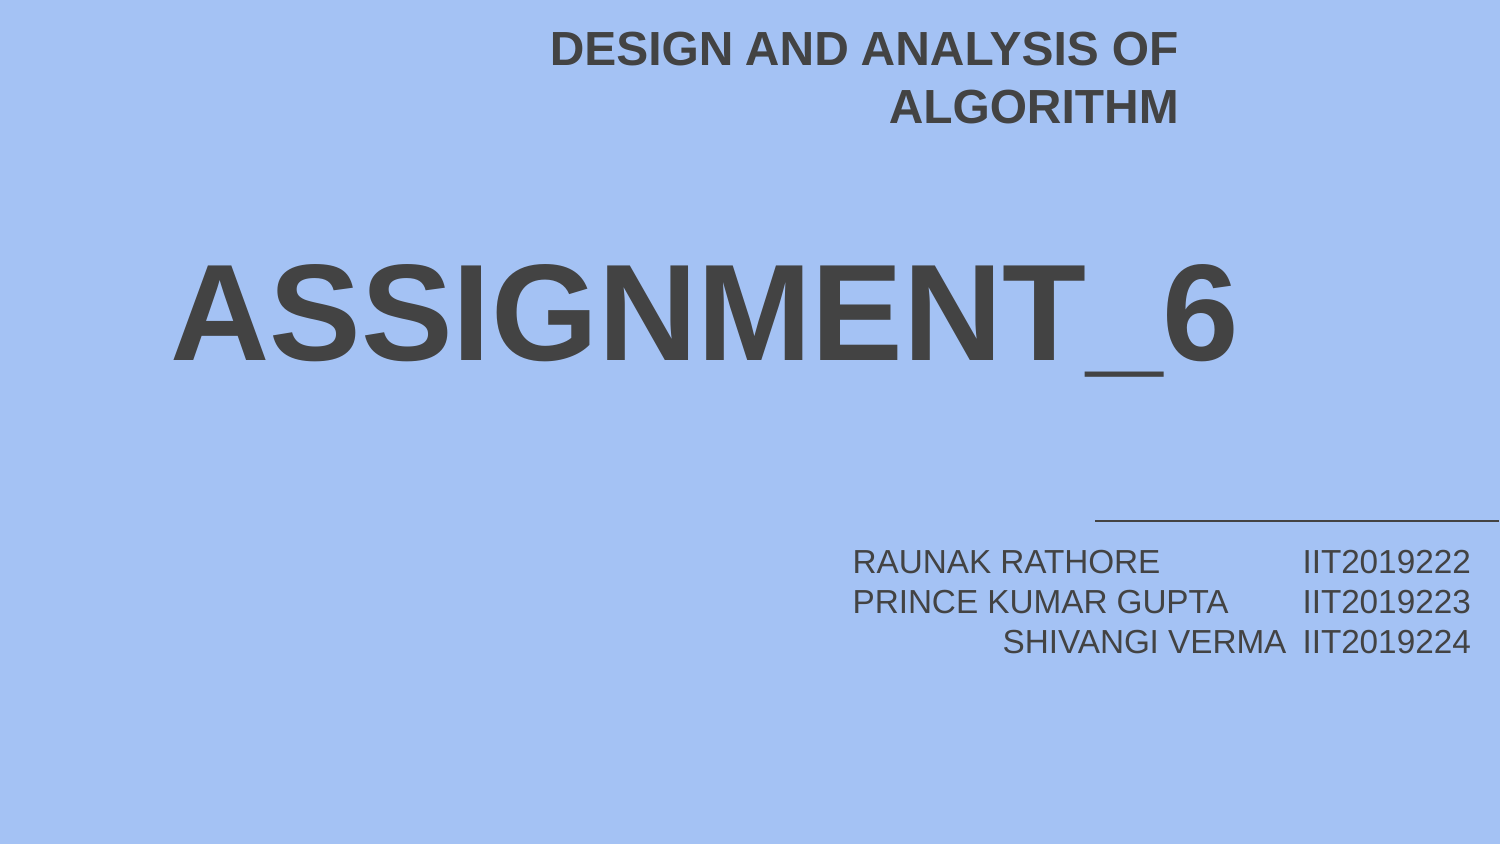

# DESIGN AND ANALYSIS OF ALGORITHM

                                                    ASSIGNMENT_6

RAUNAK RATHORE 	IIT2019222
PRINCE KUMAR GUPTA    	IIT2019223
SHIVANGI VERMA 	IIT2019224